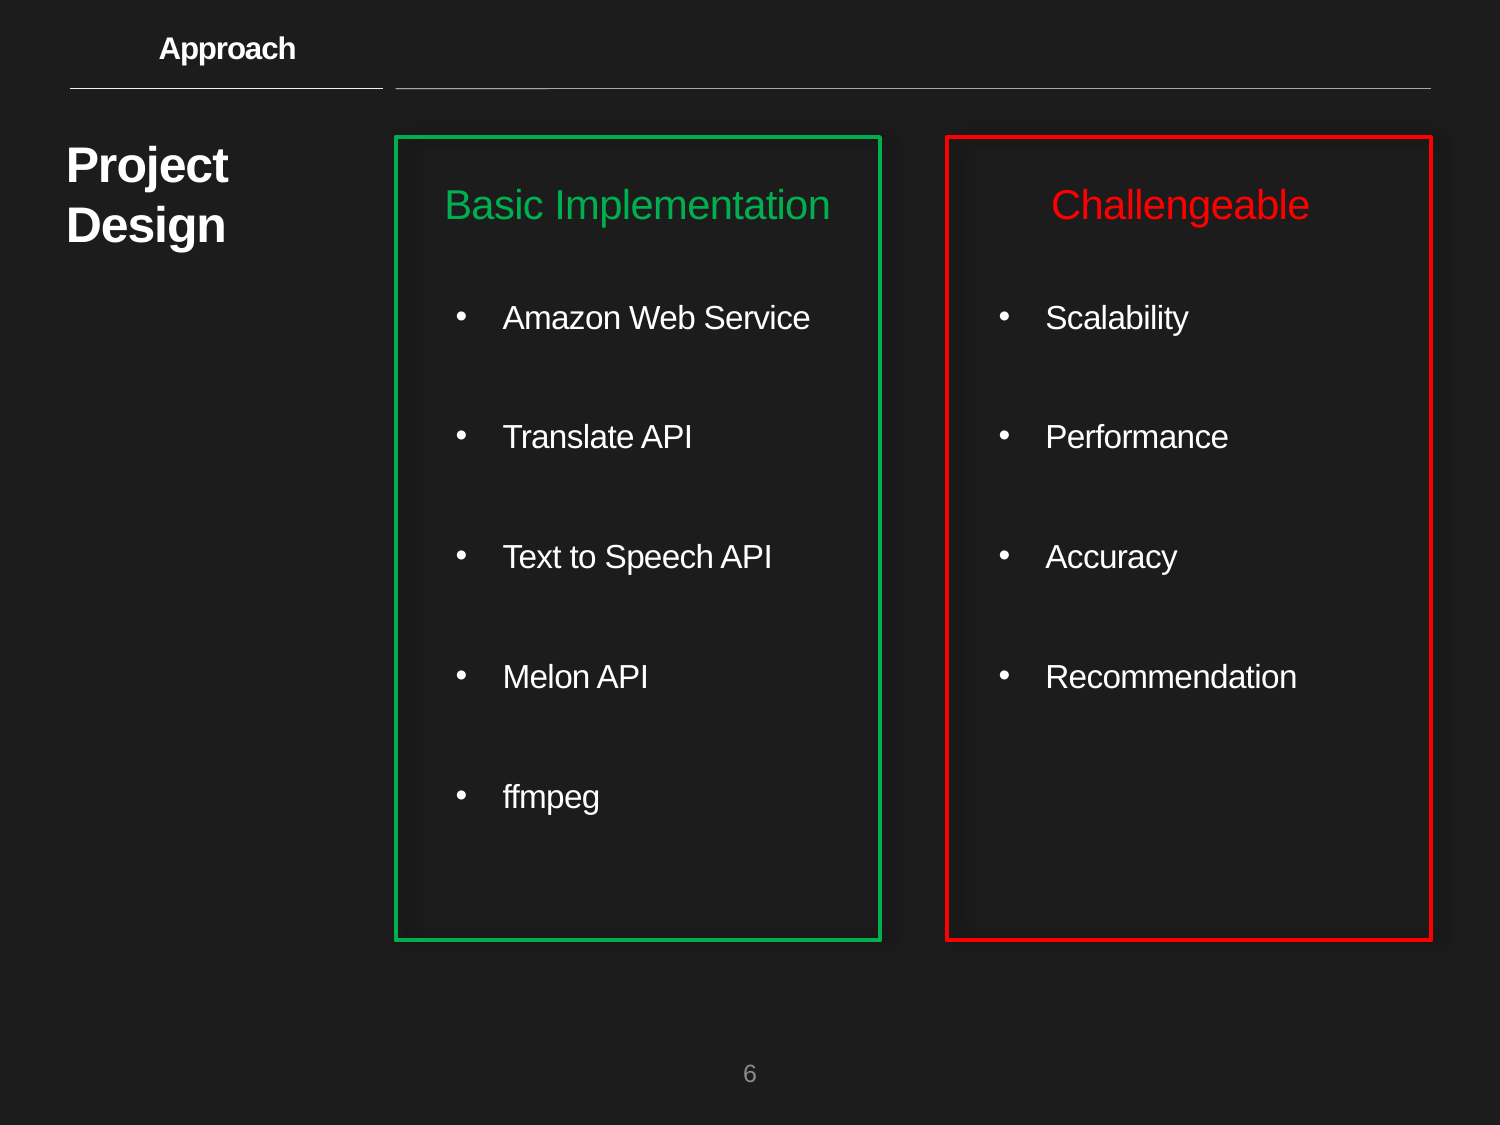

Approach
# Project Design

Basic Implementation
Challengeable
Amazon Web Service

Translate API

Text to Speech API

Melon API

ffmpeg
Scalability

Performance

Accuracy

Recommendation
6